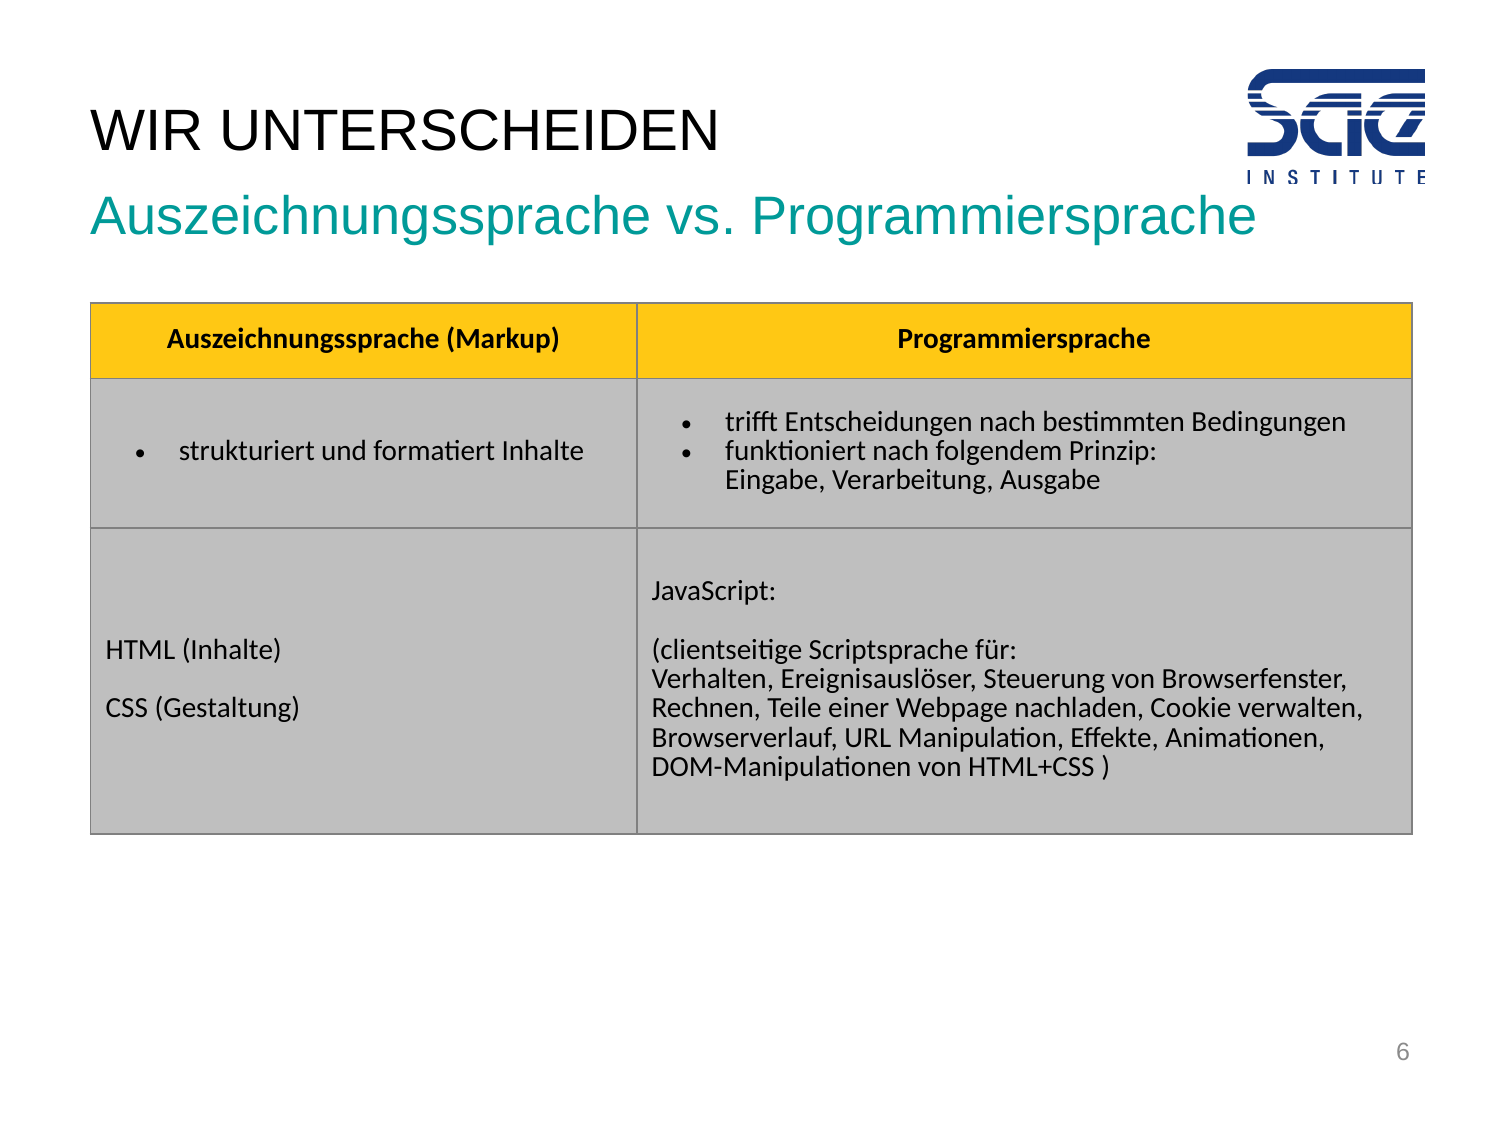

# Wir unterscheiden
Auszeichnungssprache vs. Programmiersprache
| Auszeichnungssprache (Markup) | Programmiersprache |
| --- | --- |
| strukturiert und formatiert Inhalte | trifft Entscheidungen nach bestimmten Bedingungen funktioniert nach folgendem Prinzip: Eingabe, Verarbeitung, Ausgabe |
| HTML (Inhalte) CSS (Gestaltung) | JavaScript: (clientseitige Scriptsprache für: Verhalten, Ereignisauslöser, Steuerung von Browserfenster, Rechnen, Teile einer Webpage nachladen, Cookie verwalten, Browserverlauf, URL Manipulation, Effekte, Animationen, DOM-Manipulationen von HTML+CSS ) |
6